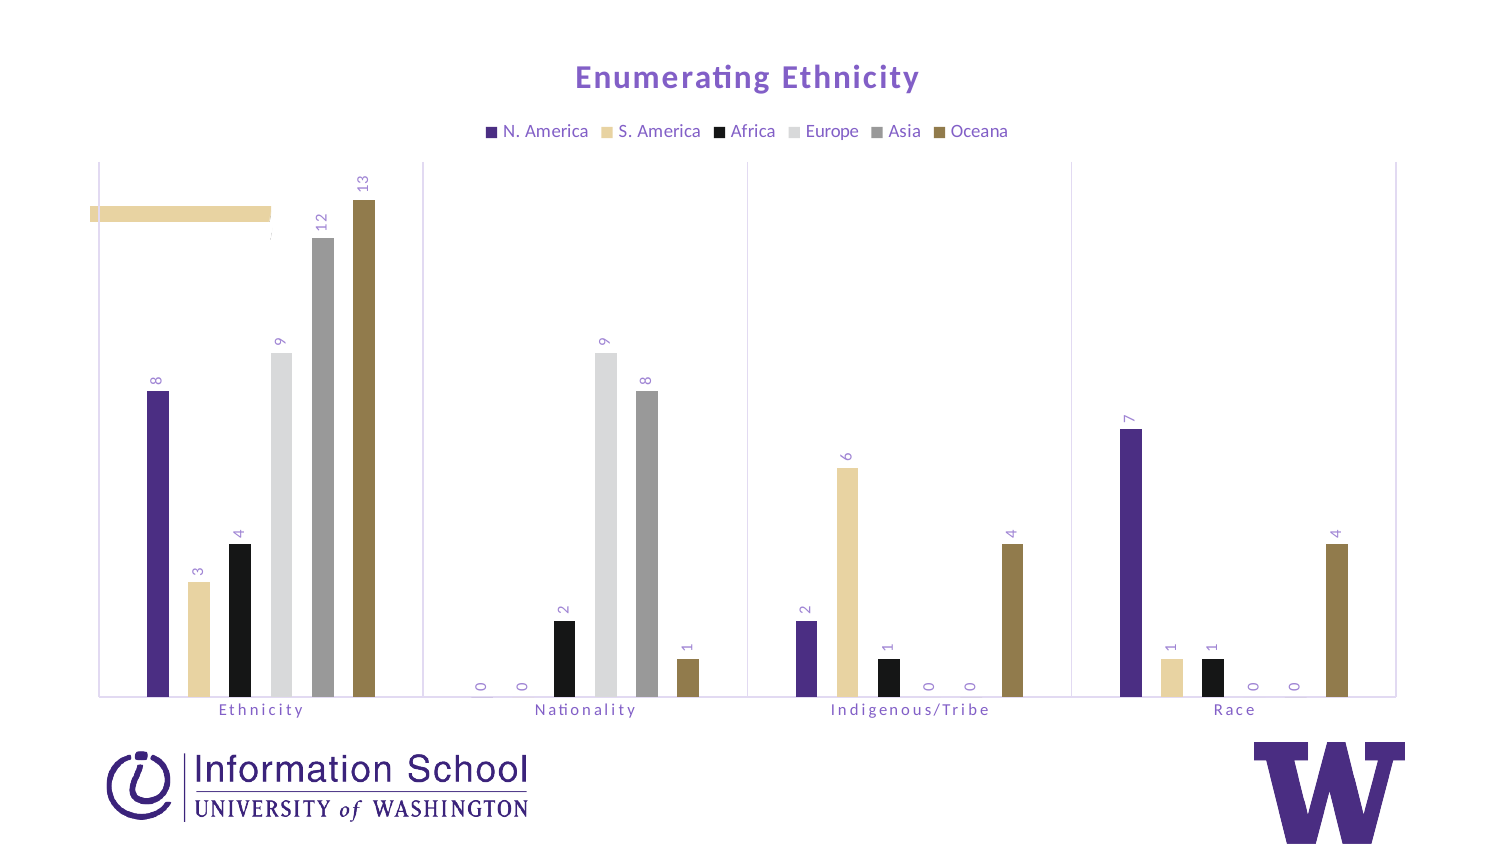

### Chart: Enumerating Ethnicity

| Category | N. America | S. America | Africa | Europe | Asia | Oceana |
|---|---|---|---|---|---|---|
| Ethnicity | 8.0 | 3.0 | 4.0 | 9.0 | 12.0 | 13.0 |
| Nationality | 0.0 | 0.0 | 2.0 | 9.0 | 8.0 | 1.0 |
| Indigenous/Tribe | 2.0 | 6.0 | 1.0 | 0.0 | 0.0 | 4.0 |
| Race | 7.0 | 1.0 | 1.0 | 0.0 | 0.0 | 4.0 |